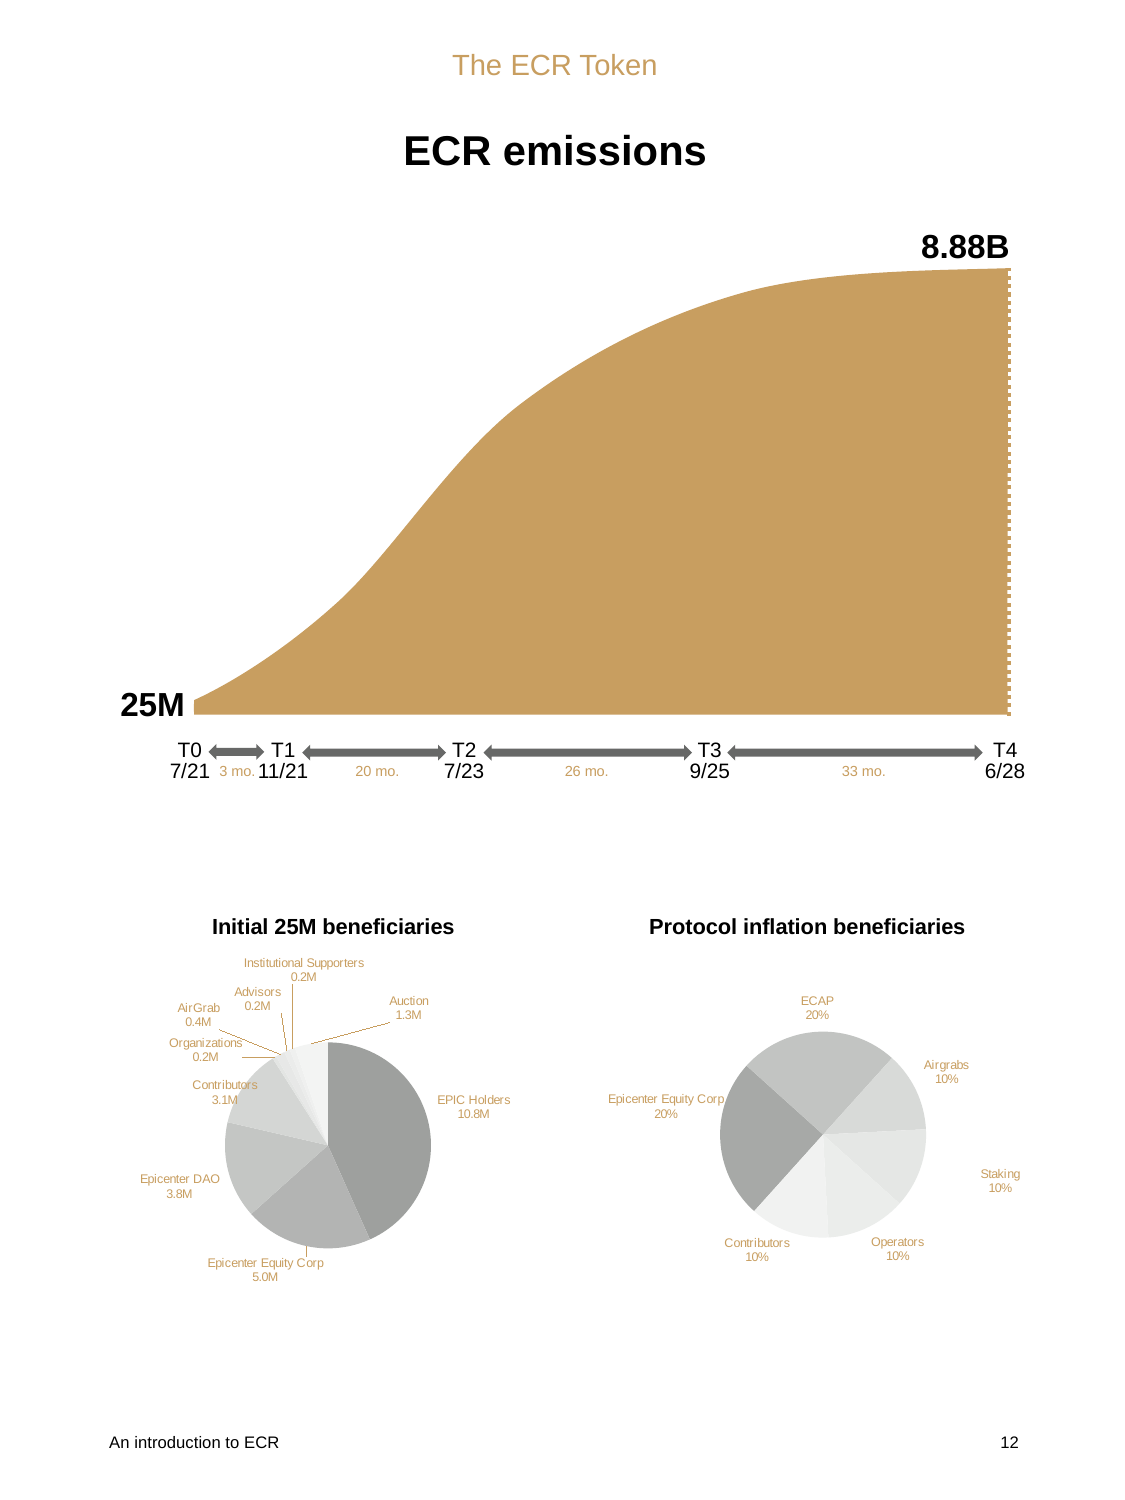

The ECR Token
ECR emissions
8.88B

25M
T0
7/21
T1
11/21
T2
7/23
T3
9/25
T4
6/28

3 mo.
20 mo.
26 mo.
33 mo.
Initial 25M beneficiaries
Protocol inflation beneficiaries

### Chart

| Category | Sales |
|---|---|
| Epicenter Equity Corp | 0.2 |
| ECAP | 0.2 |
| Airgrabs | 0.1 |
| Staking | 0.1 |
| Operators | 0.1 |
| Contributors | 0.1 |

### Chart

| Category | Sales |
|---|---|
| EPIC Holders | 10.8 |
| Epicenter Equity Corp | 5.0 |
| Epicenter DAO | 3.8 |
| Contributors | 3.08 |
| Organizations | 0.15 |
| AirGrab | 0.36 |
| Advisors | 0.23 |
| Institutional Supporters | 0.21 |
| Auction | 1.3 |
An introduction to ECR
12